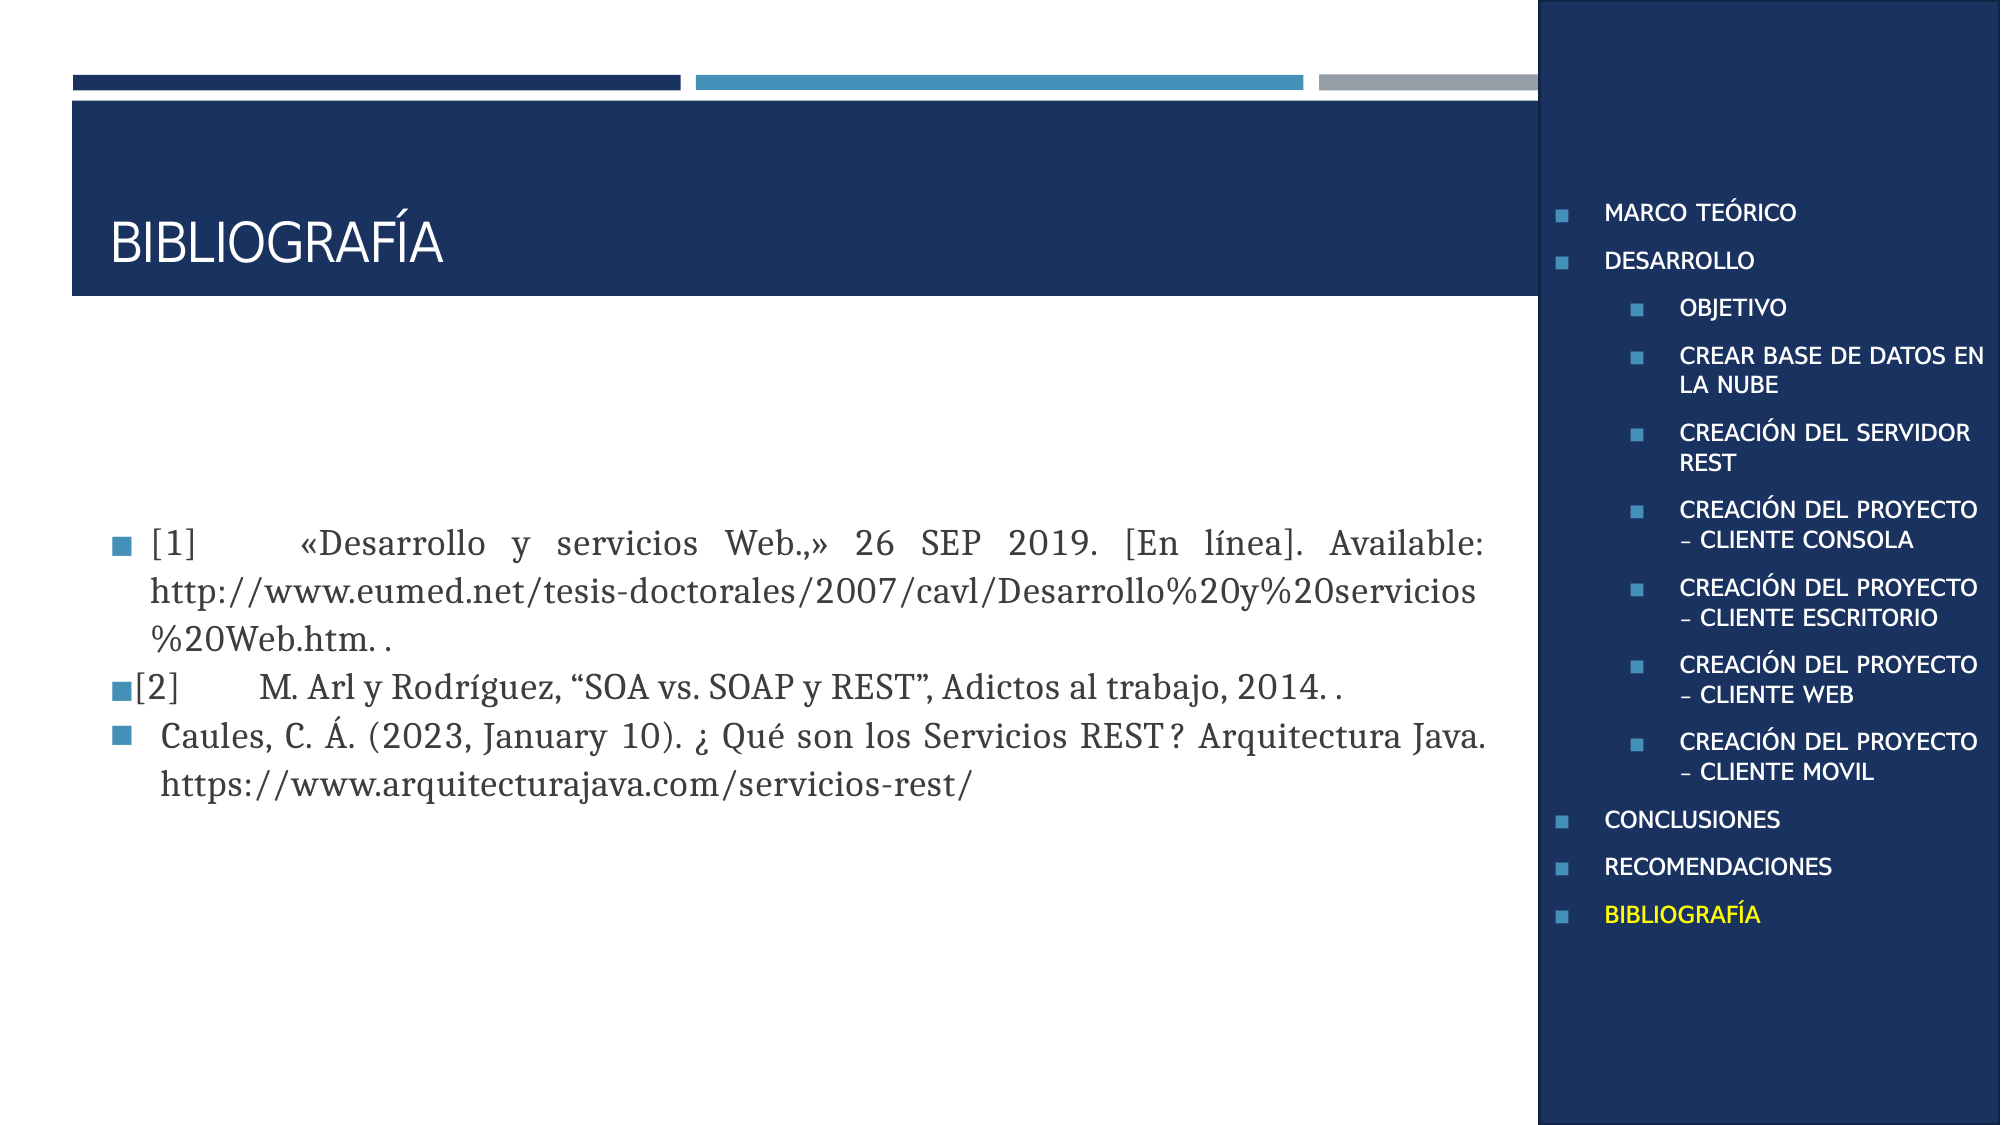

MARCO TEÓRICO
DESARROLLO
OBJETIVO
CREAR BASE DE DATOS EN LA NUBE
CREACIÓN DEL SERVIDOR REST
CREACIÓN DEL PROYECTO – CLIENTE CONSOLA
CREACIÓN DEL PROYECTO – CLIENTE ESCRITORIO
CREACIÓN DEL PROYECTO – CLIENTE WEB
CREACIÓN DEL PROYECTO – CLIENTE MOVIL
CONCLUSIONES
RECOMENDACIONES
BIBLIOGRAFÍA
# BIBLIOGRAFÍA
[1]	«Desarrollo y servicios Web.,» 26 SEP 2019. [En línea]. Available: http://www.eumed.net/tesis-doctorales/2007/cavl/Desarrollo%20y%20servicios%20Web.htm. .
[2] 	M. Arl y Rodríguez, “SOA vs. SOAP y REST”, Adictos al trabajo, 2014. .
Caules, C. Á. (2023, January 10). ¿ Qué son los Servicios REST ? Arquitectura Java. https://www.arquitecturajava.com/servicios-rest/